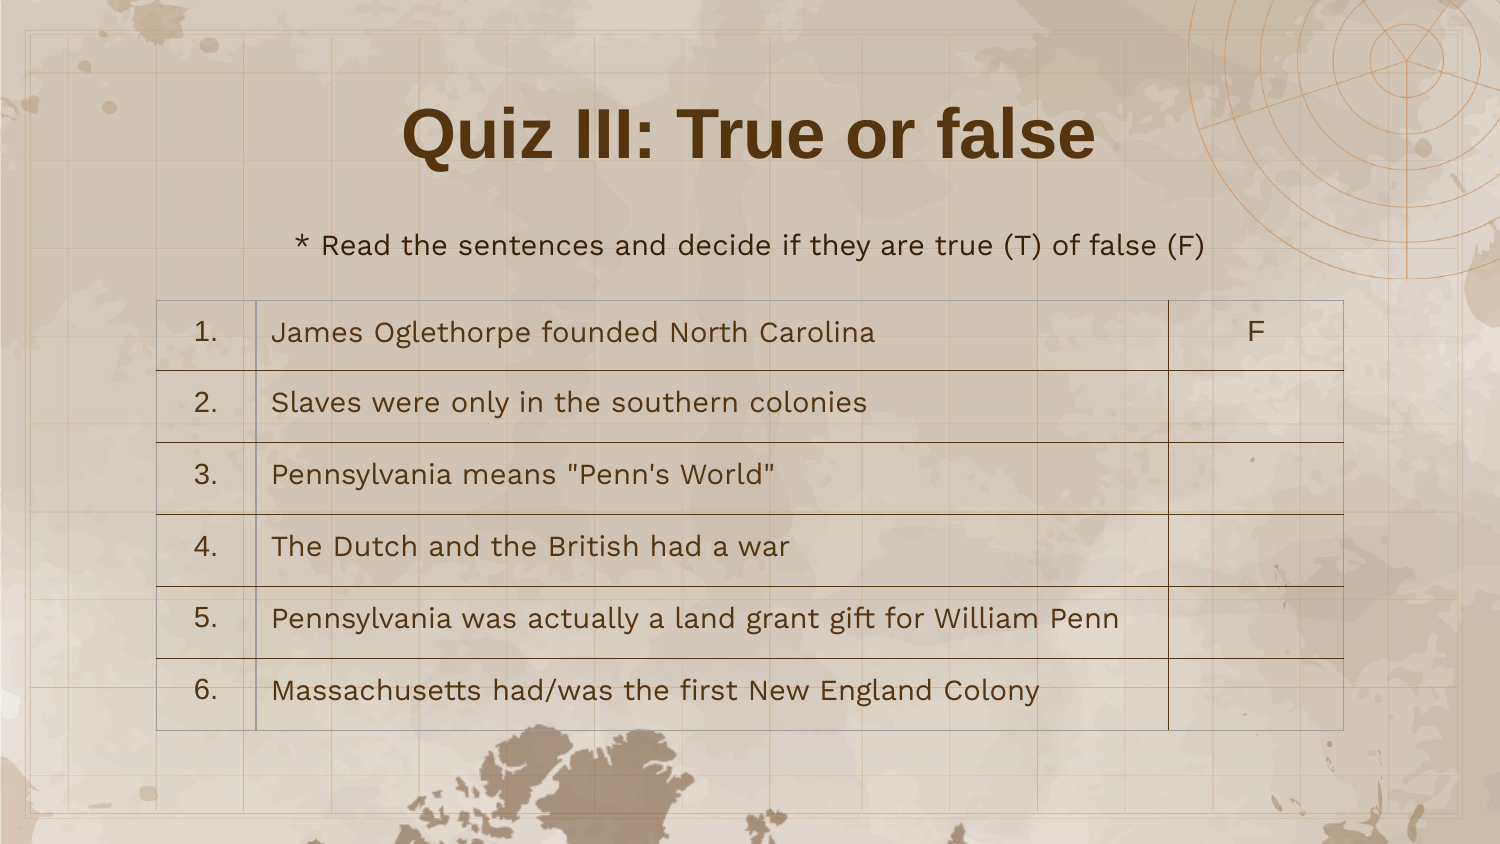

# Quiz III: True or false
* Read the sentences and decide if they are true (T) of false (F)
| 1. | James Oglethorpe founded North Carolina | F |
| --- | --- | --- |
| 2. | Slaves were only in the southern colonies |  |
| 3. | Pennsylvania means "Penn's World" |  |
| 4. | The Dutch and the British had a war |  |
| 5. | Pennsylvania was actually a land grant gift for William Penn |  |
| 6. | Massachusetts had/was the first New England Colony |  |